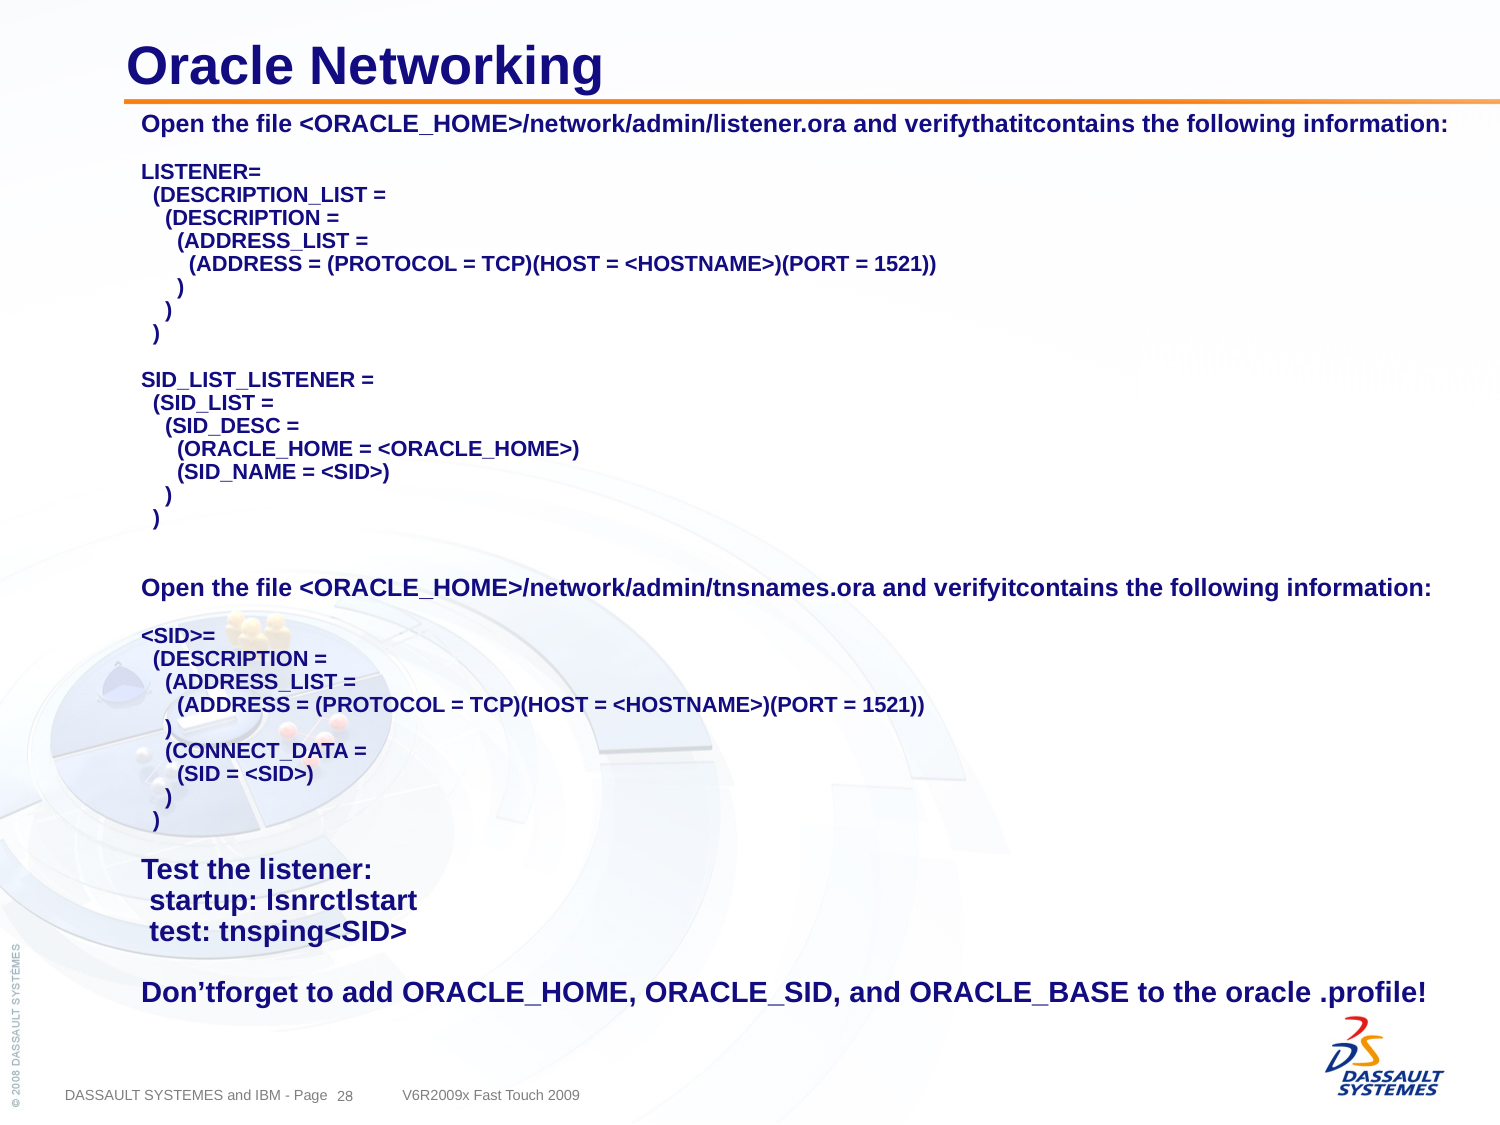

# Oracle Networking
Open the file <ORACLE_HOME>/network/admin/listener.ora and verifythatitcontains the following information:

LISTENER=
  (DESCRIPTION_LIST =
    (DESCRIPTION =
      (ADDRESS_LIST =
        (ADDRESS = (PROTOCOL = TCP)(HOST = <HOSTNAME>)(PORT = 1521))
      )
    )
  )

SID_LIST_LISTENER =
  (SID_LIST =
    (SID_DESC =
      (ORACLE_HOME = <ORACLE_HOME>)
      (SID_NAME = <SID>)
    )
  )

Open the file <ORACLE_HOME>/network/admin/tnsnames.ora and verifyitcontains the following information:

<SID>=
  (DESCRIPTION =
    (ADDRESS_LIST =
      (ADDRESS = (PROTOCOL = TCP)(HOST = <HOSTNAME>)(PORT = 1521))
    )
    (CONNECT_DATA =
      (SID = <SID>)
    )
  )

Test the listener:
 startup: lsnrctlstart
 test: tnsping<SID>

Don’tforget to add ORACLE_HOME, ORACLE_SID, and ORACLE_BASE to the oracle .profile!